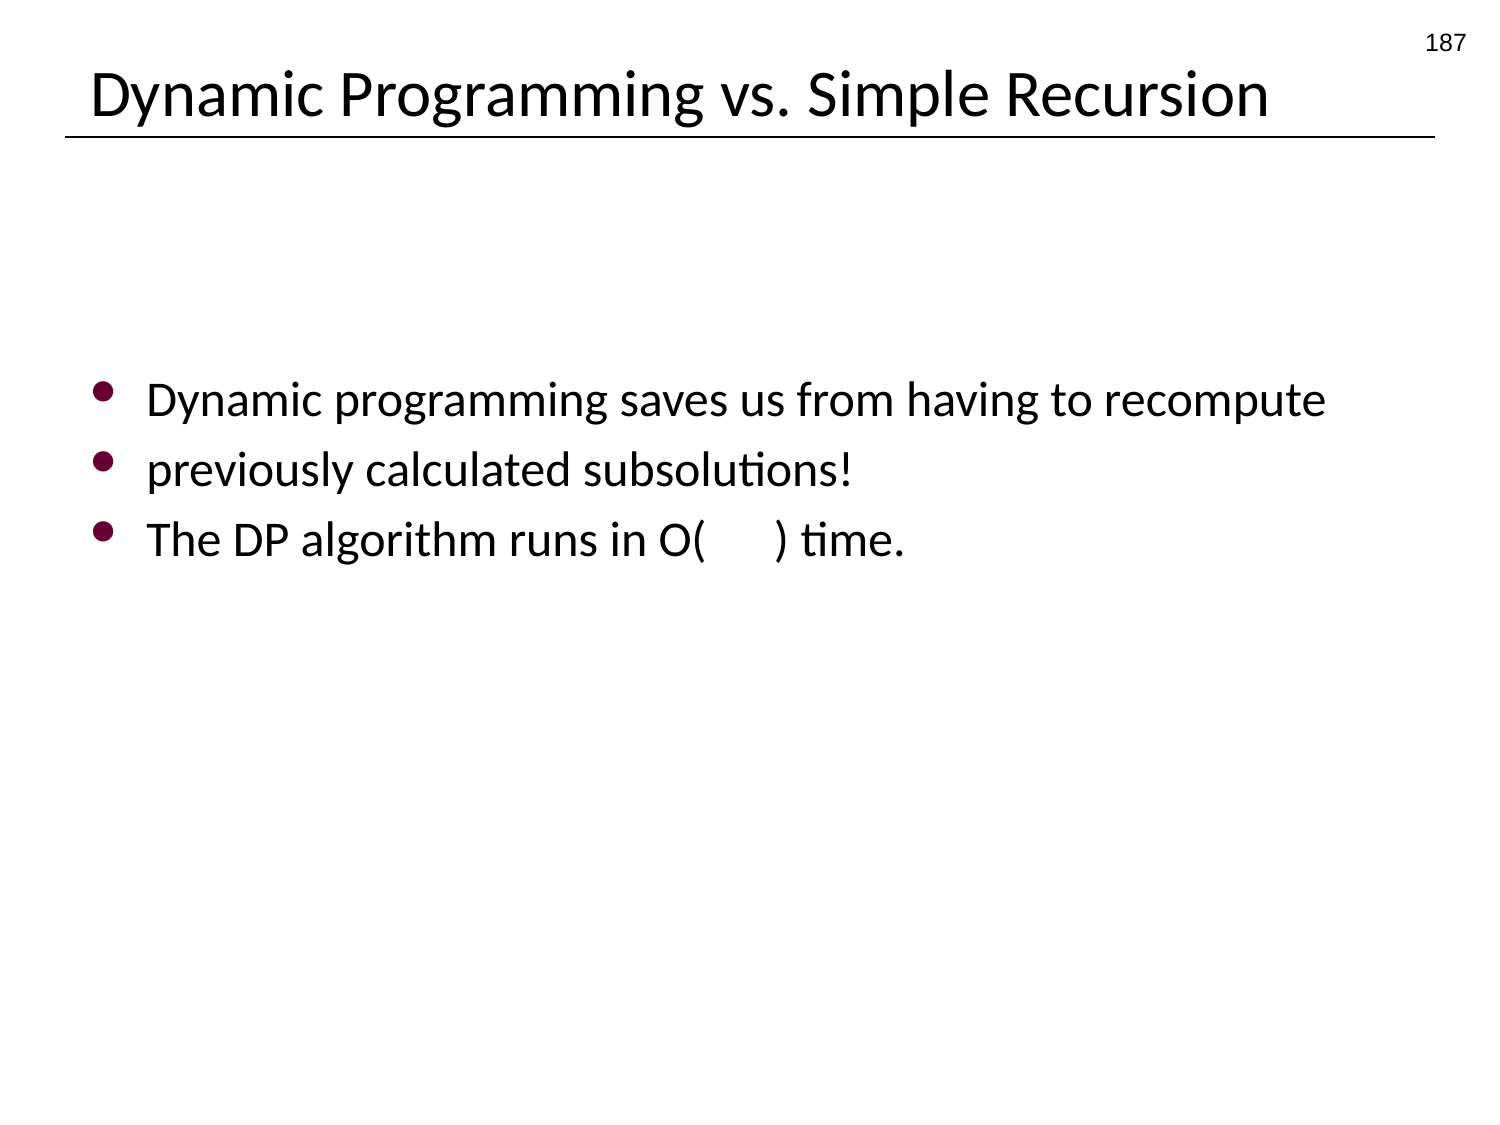

187
# Dynamic Programming vs. Simple Recursion

Dynamic programming saves us from having to recompute
previously calculated subsolutions!
The DP algorithm runs in O(      ) time.